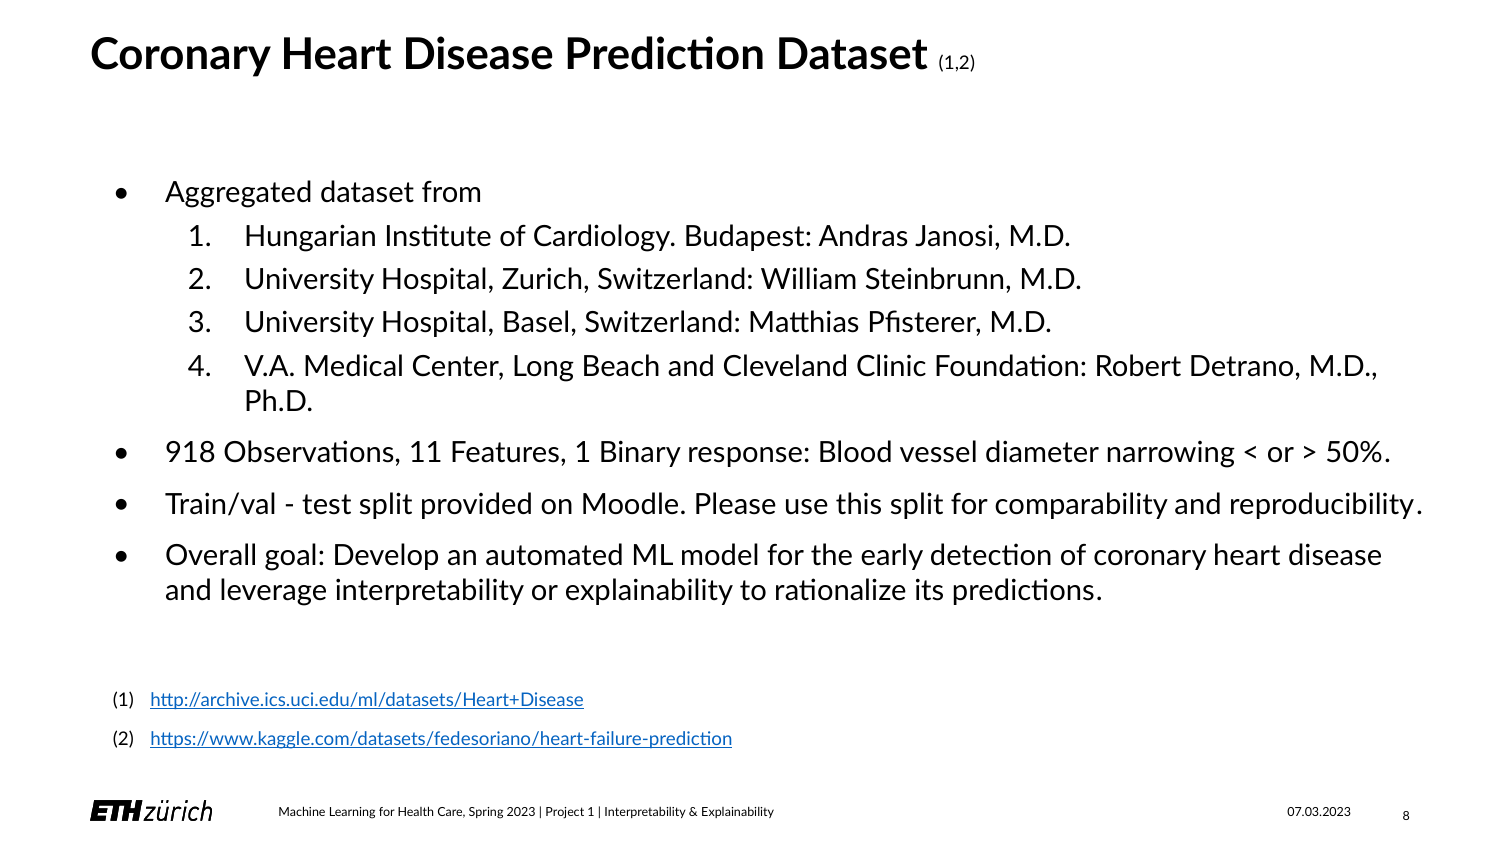

# Coronary Heart Disease Prediction Dataset (1,2)
Aggregated dataset from
Hungarian Institute of Cardiology. Budapest: Andras Janosi, M.D.
University Hospital, Zurich, Switzerland: William Steinbrunn, M.D.
University Hospital, Basel, Switzerland: Matthias Pfisterer, M.D.
V.A. Medical Center, Long Beach and Cleveland Clinic Foundation: Robert Detrano, M.D., Ph.D.
918 Observations, 11 Features, 1 Binary response: Blood vessel diameter narrowing < or > 50%.
Train/val - test split provided on Moodle. Please use this split for comparability and reproducibility.
Overall goal: Develop an automated ML model for the early detection of coronary heart disease and leverage interpretability or explainability to rationalize its predictions.

http://archive.ics.uci.edu/ml/datasets/Heart+Disease
https://www.kaggle.com/datasets/fedesoriano/heart-failure-prediction

8